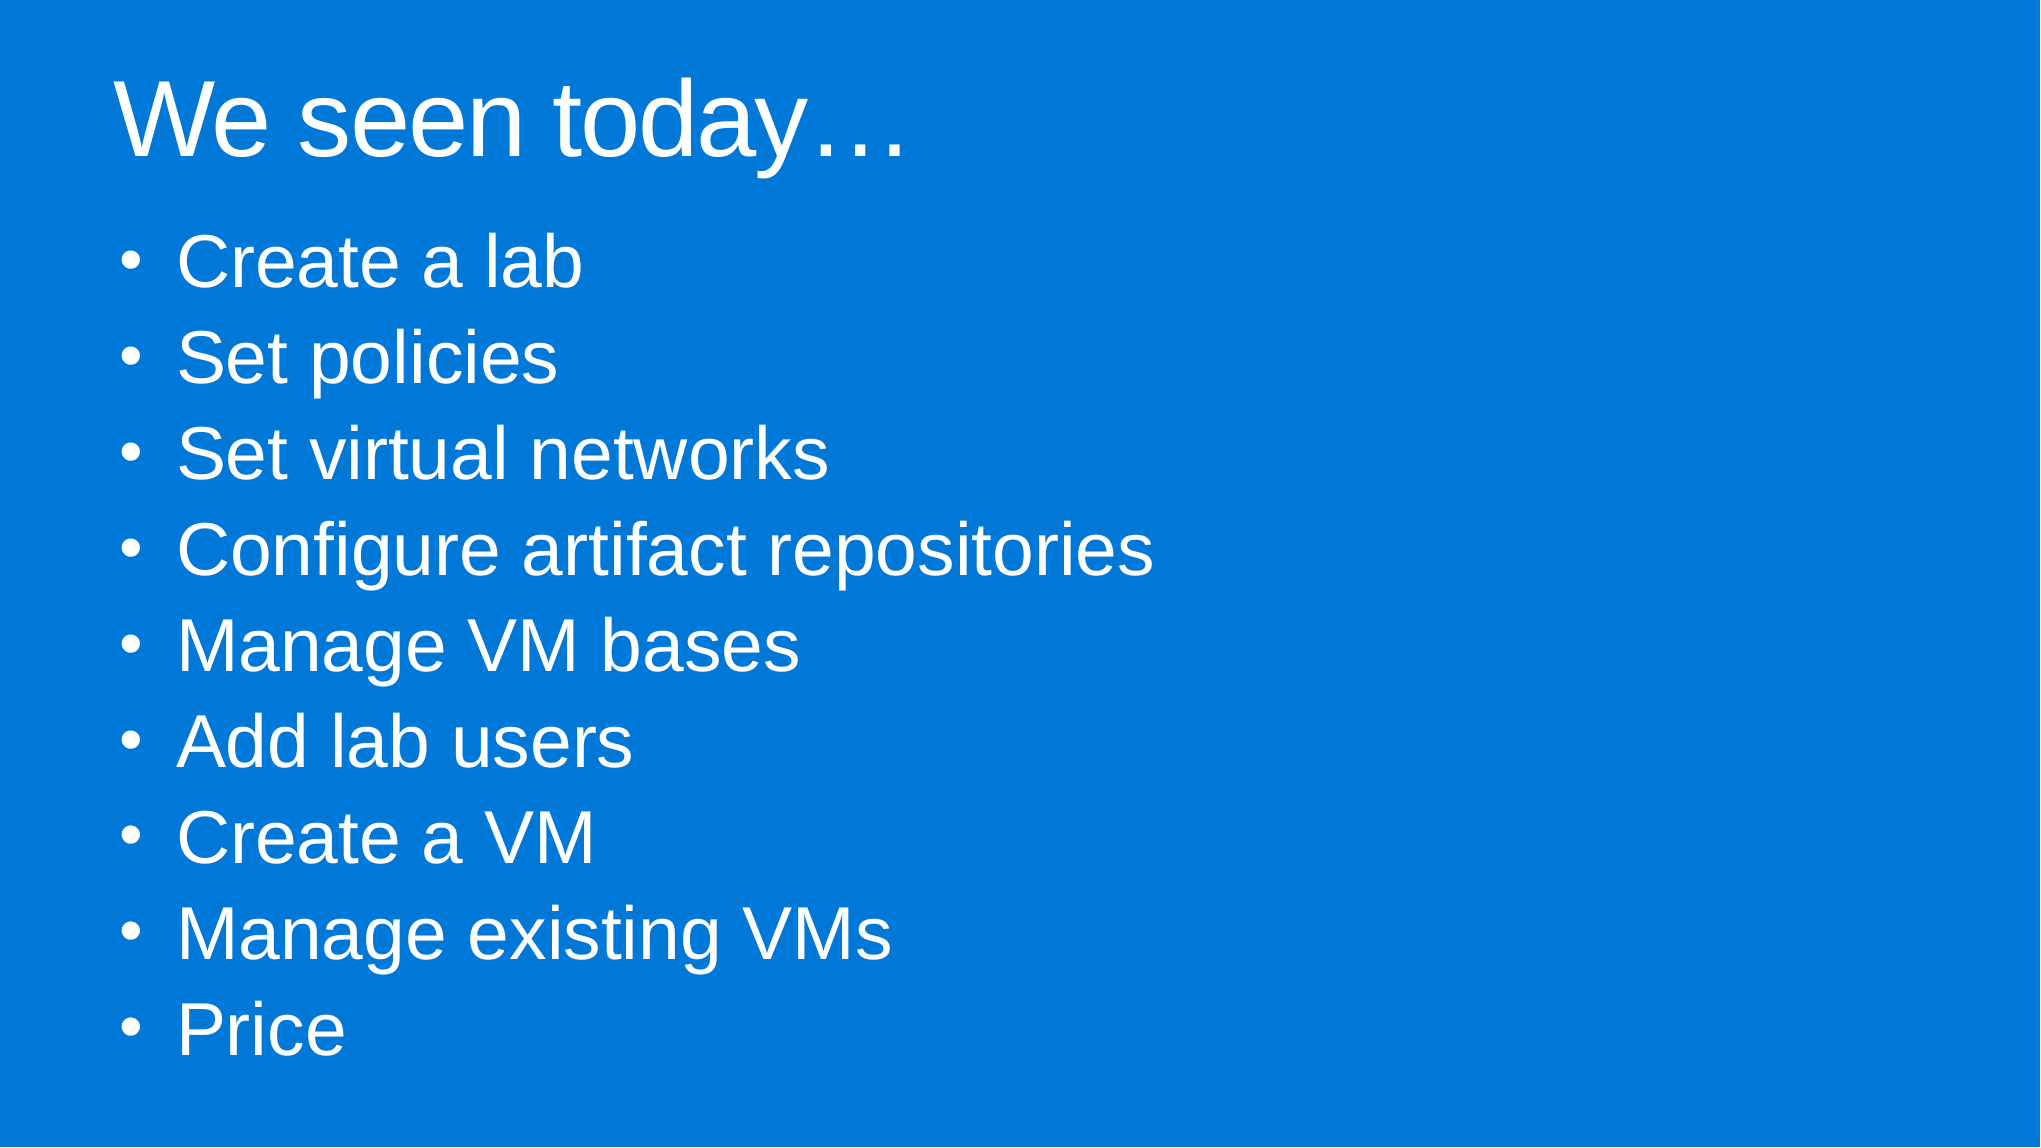

We seen today…
Create a lab
Set policies
Set virtual networks
Configure artifact repositories
Manage VM bases
Add lab users
Create a VM
Manage existing VMs
Price